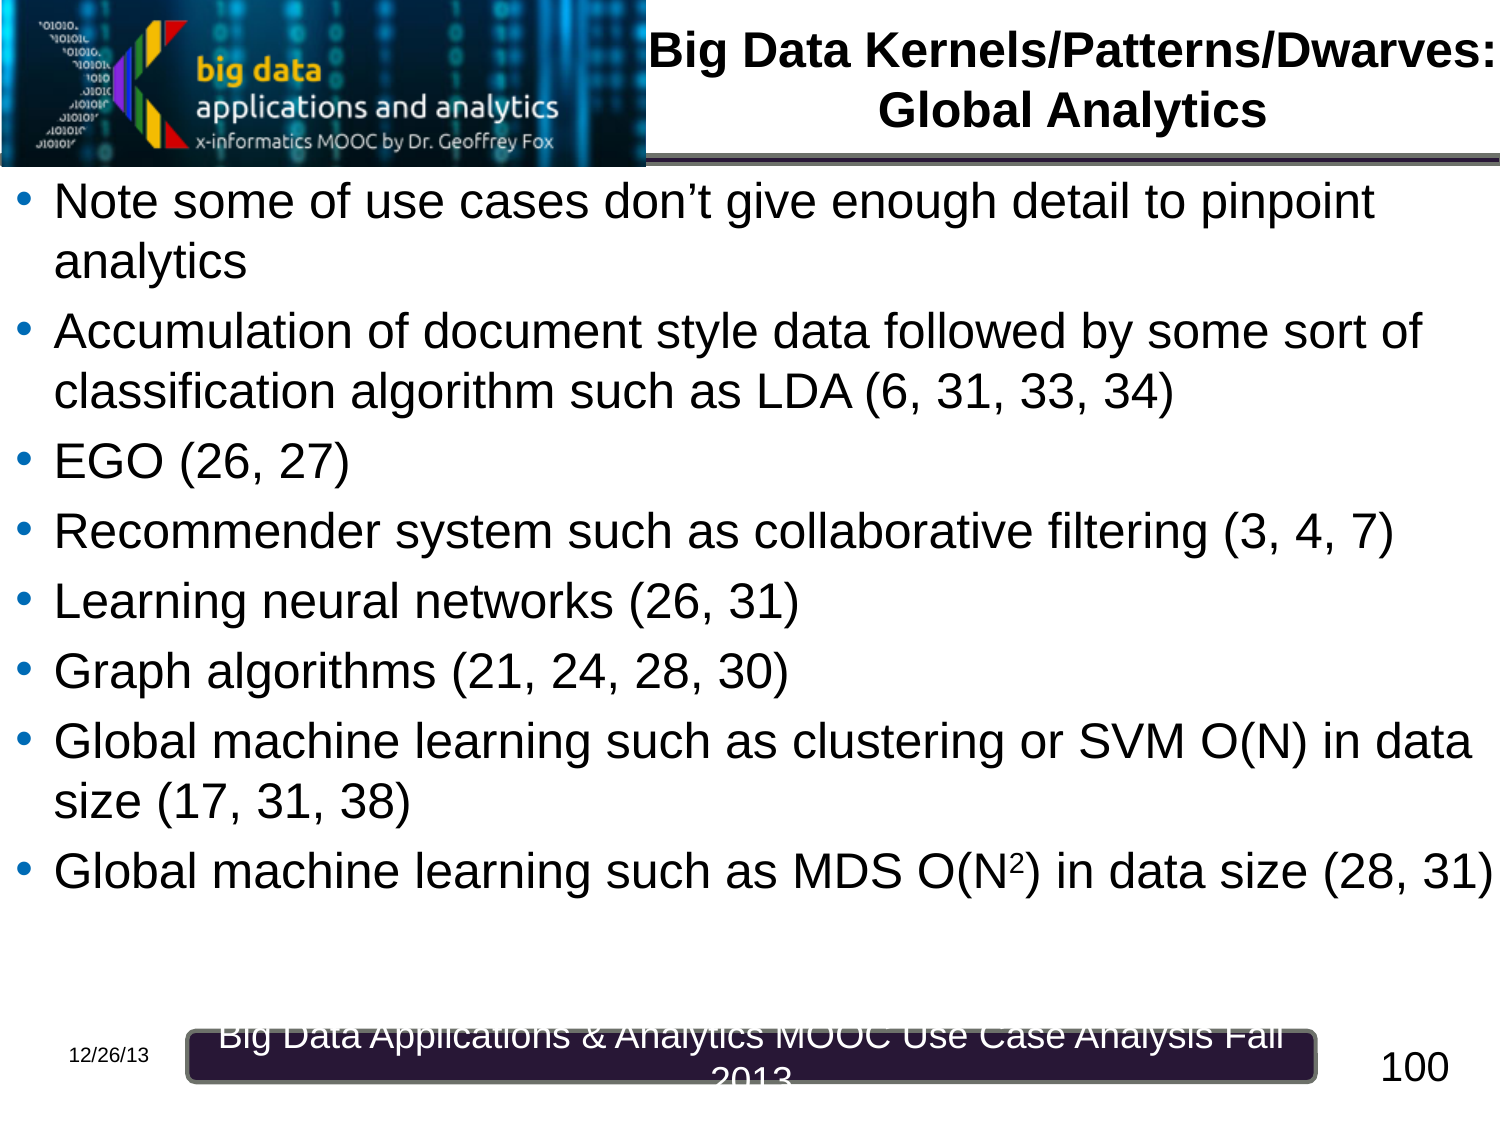

# Big Data Kernels/Patterns/Dwarves: Global Analytics
Note some of use cases don’t give enough detail to pinpoint analytics
Accumulation of document style data followed by some sort of classification algorithm such as LDA (6, 31, 33, 34)
EGO (26, 27)
Recommender system such as collaborative filtering (3, 4, 7)
Learning neural networks (26, 31)
Graph algorithms (21, 24, 28, 30)
Global machine learning such as clustering or SVM O(N) in data size (17, 31, 38)
Global machine learning such as MDS O(N2) in data size (28, 31)

100